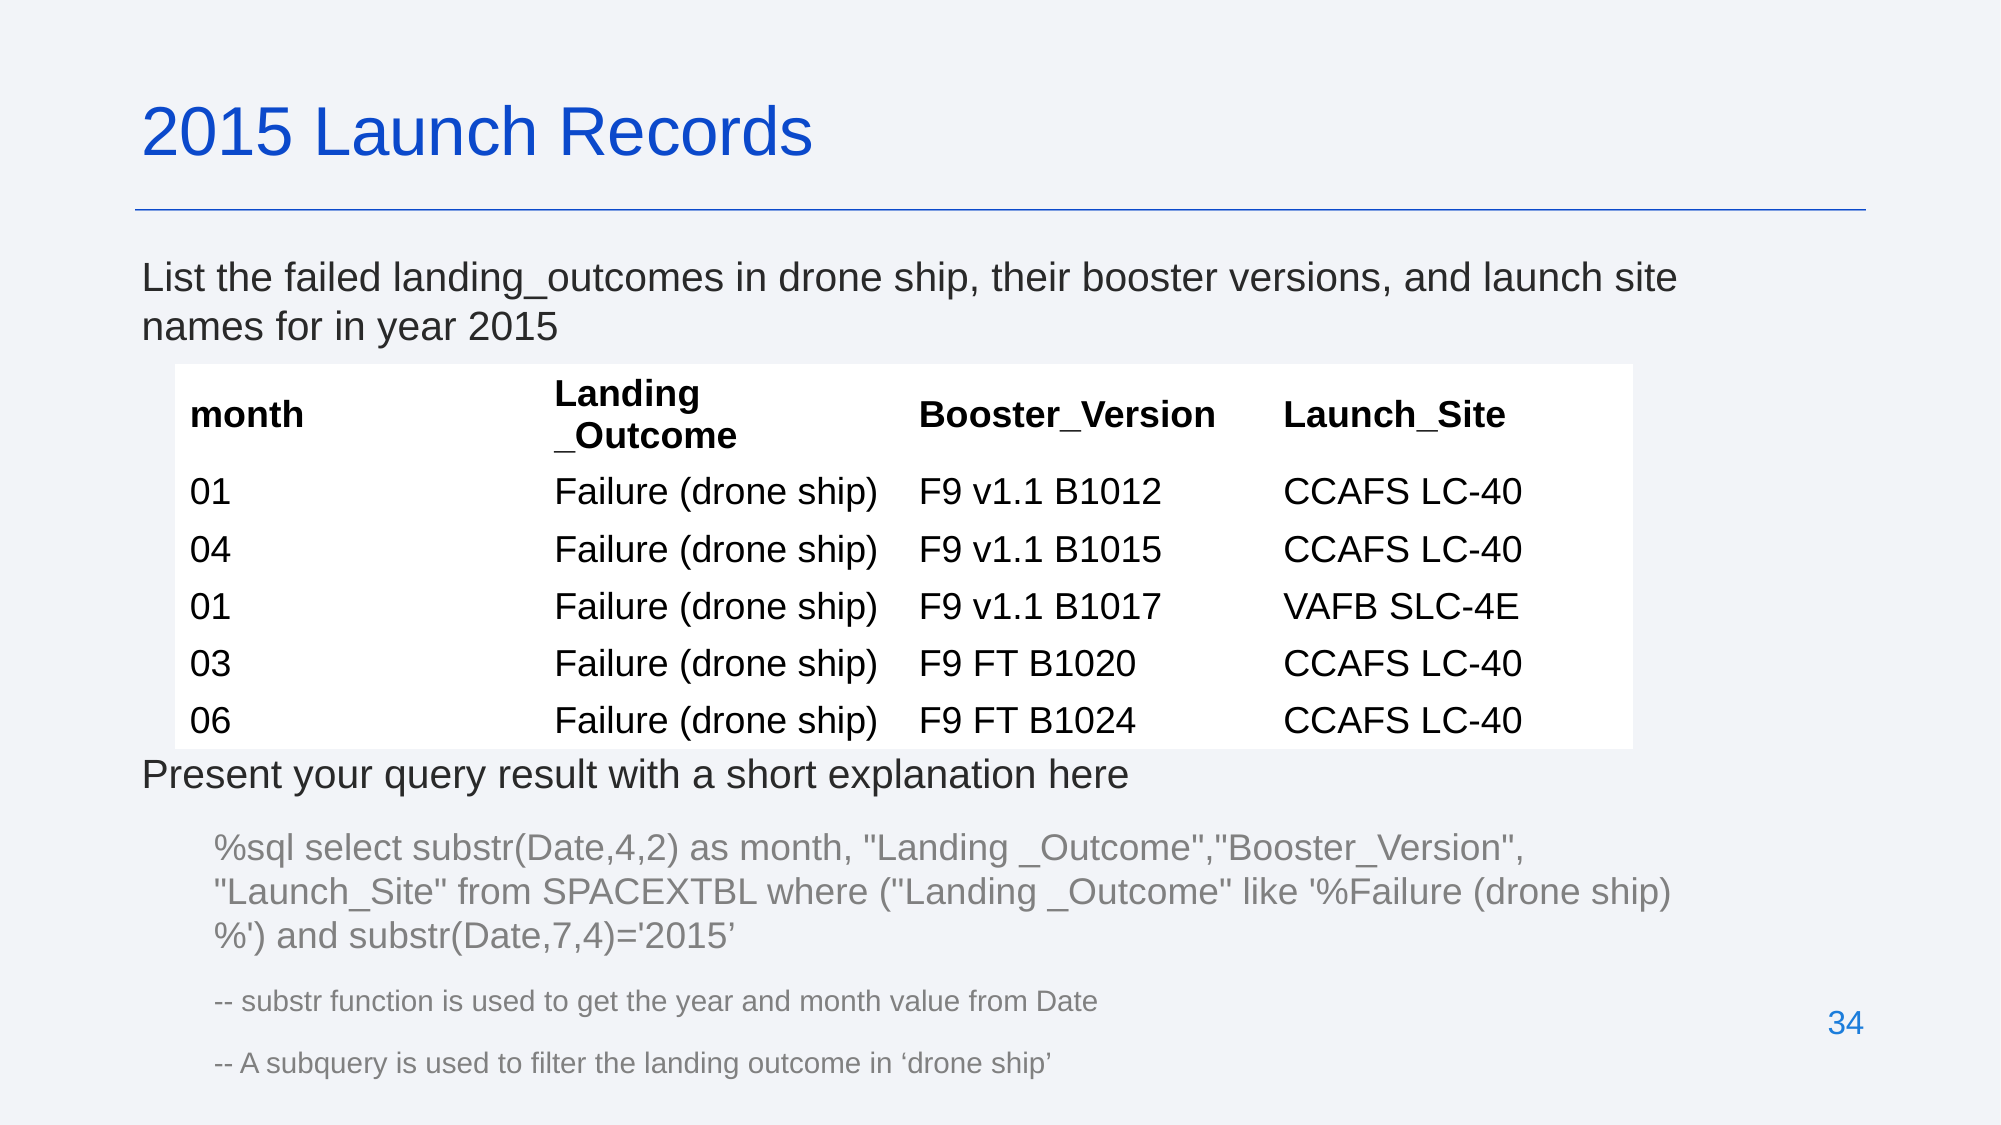

2015 Launch Records
List the failed landing_outcomes in drone ship, their booster versions, and launch site names for in year 2015

Present your query result with a short explanation here
%sql select substr(Date,4,2) as month, "Landing _Outcome","Booster_Version", "Launch_Site" from SPACEXTBL where ("Landing _Outcome" like '%Failure (drone ship)%') and substr(Date,7,4)='2015’
-- substr function is used to get the year and month value from Date
-- A subquery is used to filter the landing outcome in ‘drone ship’
| month | Landing \_Outcome | Booster\_Version | Launch\_Site |
| --- | --- | --- | --- |
| 01 | Failure (drone ship) | F9 v1.1 B1012 | CCAFS LC-40 |
| 04 | Failure (drone ship) | F9 v1.1 B1015 | CCAFS LC-40 |
| 01 | Failure (drone ship) | F9 v1.1 B1017 | VAFB SLC-4E |
| 03 | Failure (drone ship) | F9 FT B1020 | CCAFS LC-40 |
| 06 | Failure (drone ship) | F9 FT B1024 | CCAFS LC-40 |
34